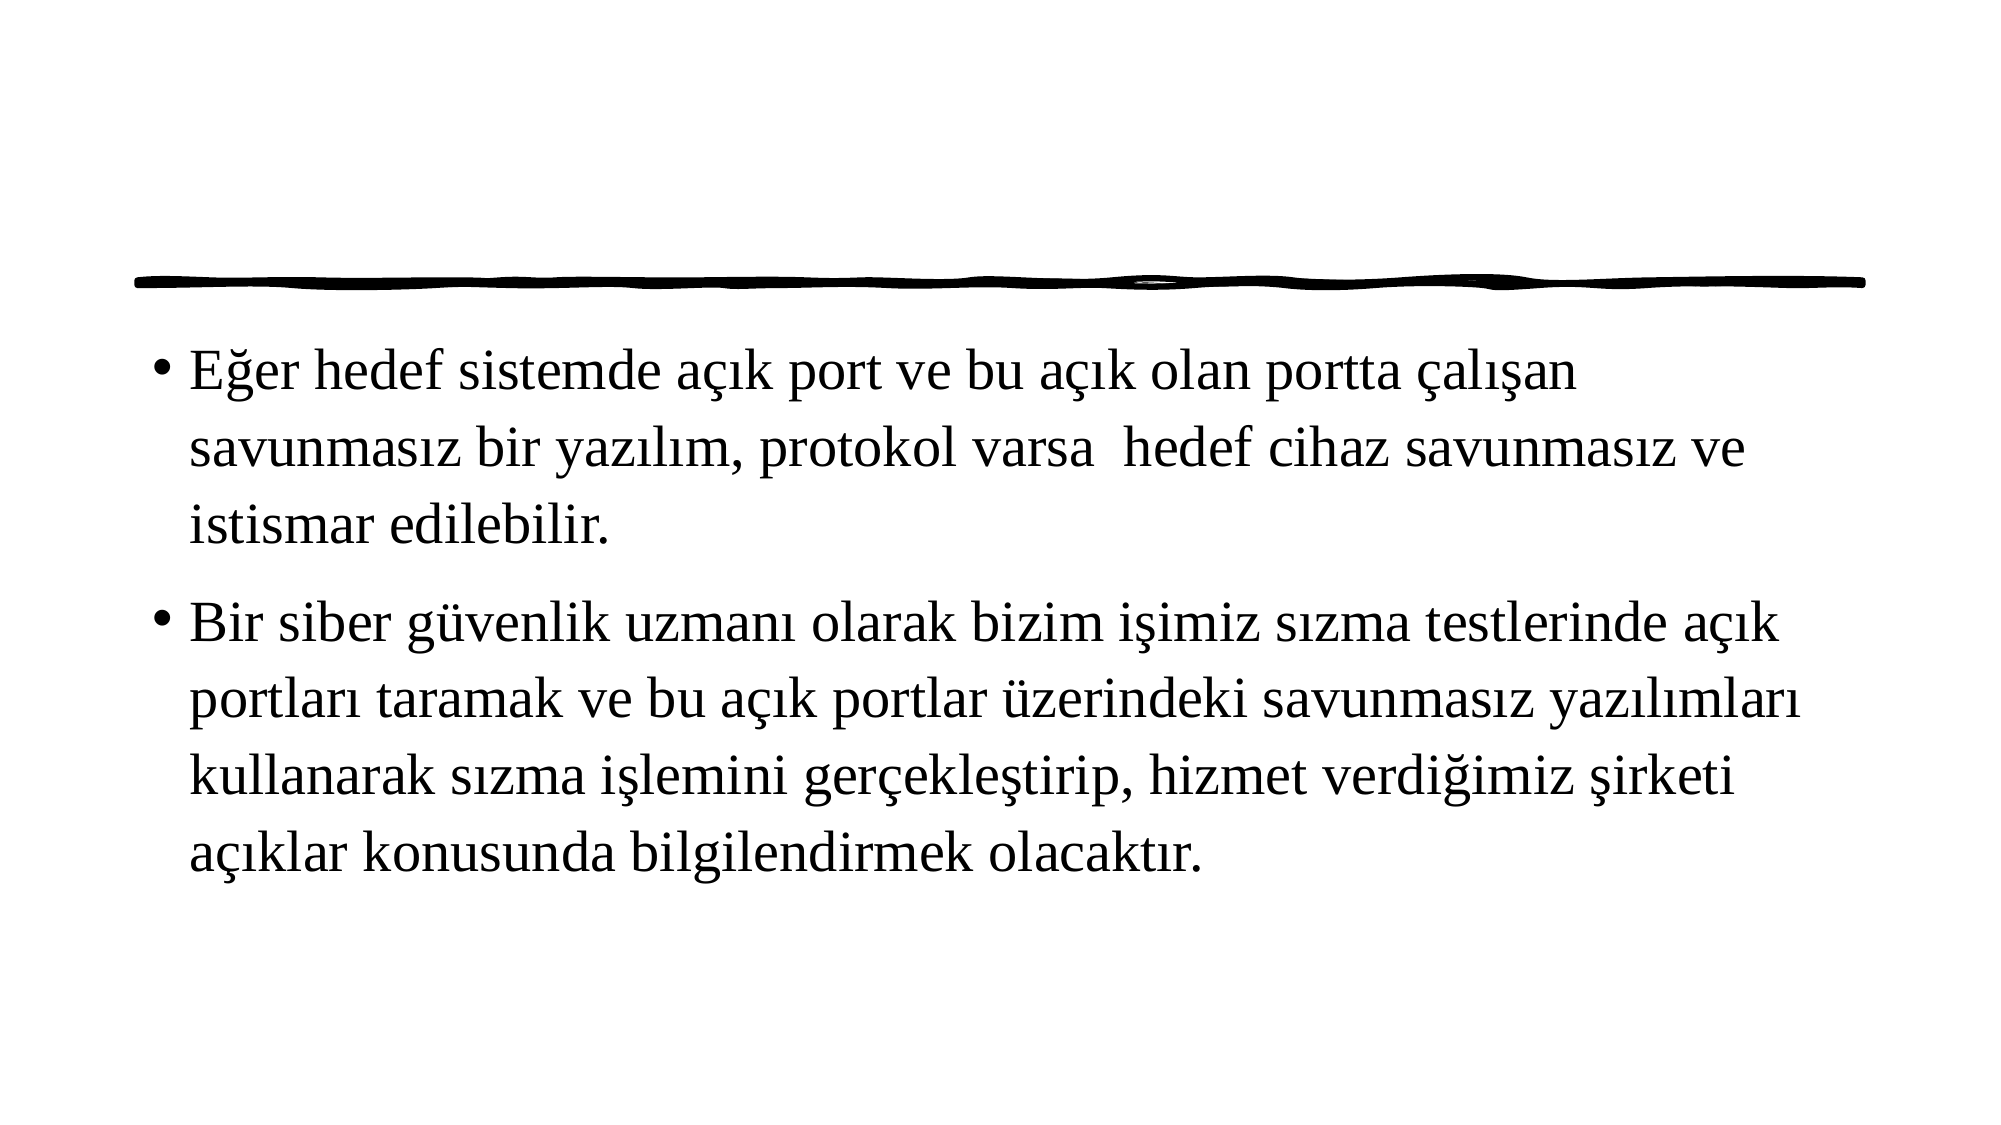

Eğer hedef sistemde açık port ve bu açık olan portta çalışan savunmasız bir yazılım, protokol varsa  hedef cihaz savunmasız ve istismar edilebilir.
Bir siber güvenlik uzmanı olarak bizim işimiz sızma testlerinde açık portları taramak ve bu açık portlar üzerindeki savunmasız yazılımları kullanarak sızma işlemini gerçekleştirip, hizmet verdiğimiz şirketi açıklar konusunda bilgilendirmek olacaktır.